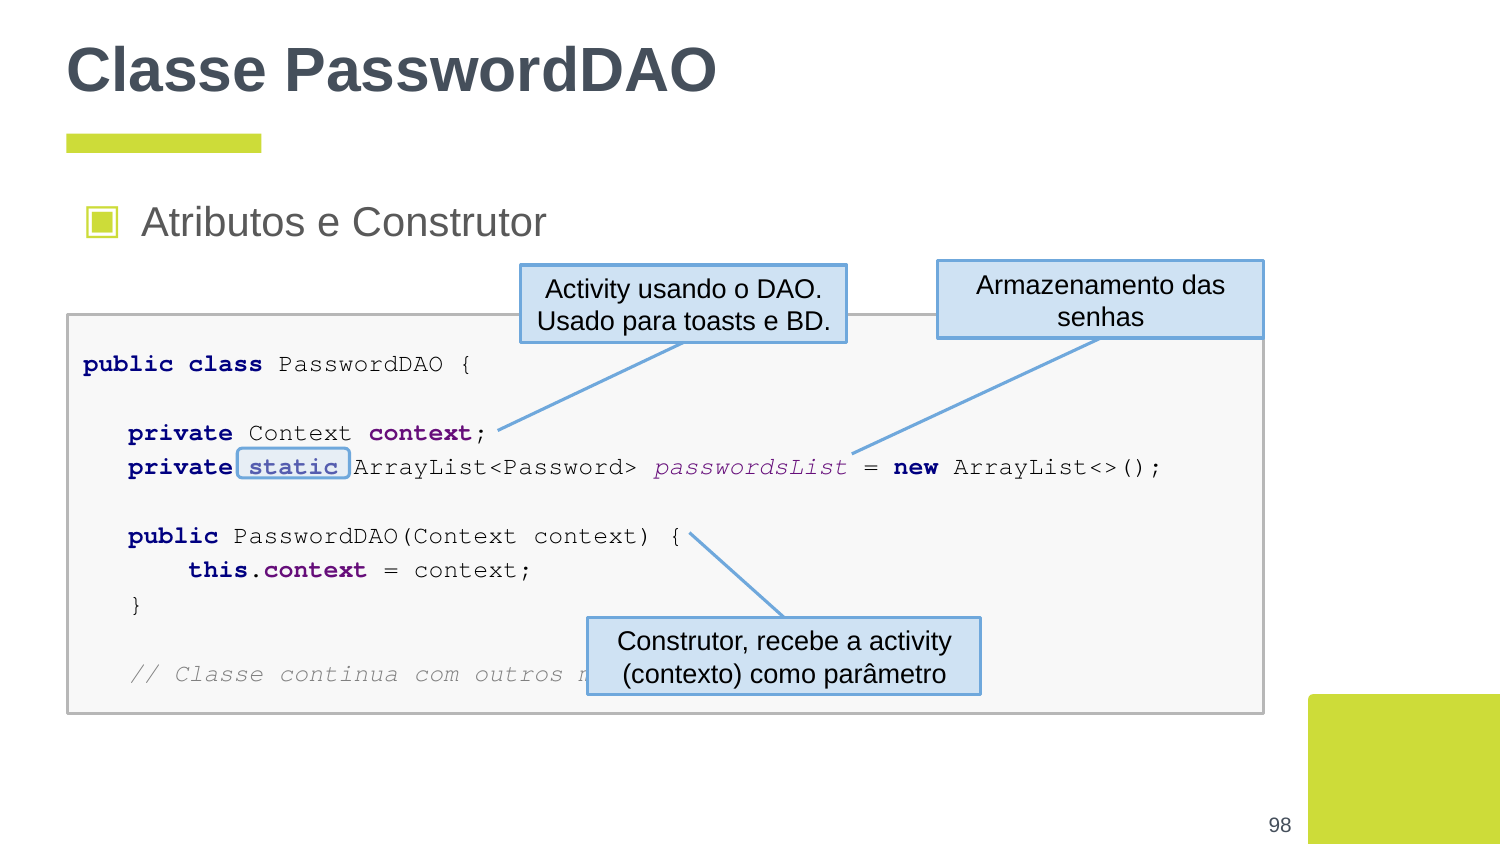

# Classe PasswordDAO
Atributos e Construtor
Armazenamento das senhas
Activity usando o DAO. Usado para toasts e BD.
public class PasswordDAO {

   private Context context;
   private static ArrayList<Password> passwordsList = new ArrayList<>();

   public PasswordDAO(Context context) {
       this.context = context;
   }

   // Classe continua com outros métodos ...

Construtor, recebe a activity (contexto) como parâmetro
98